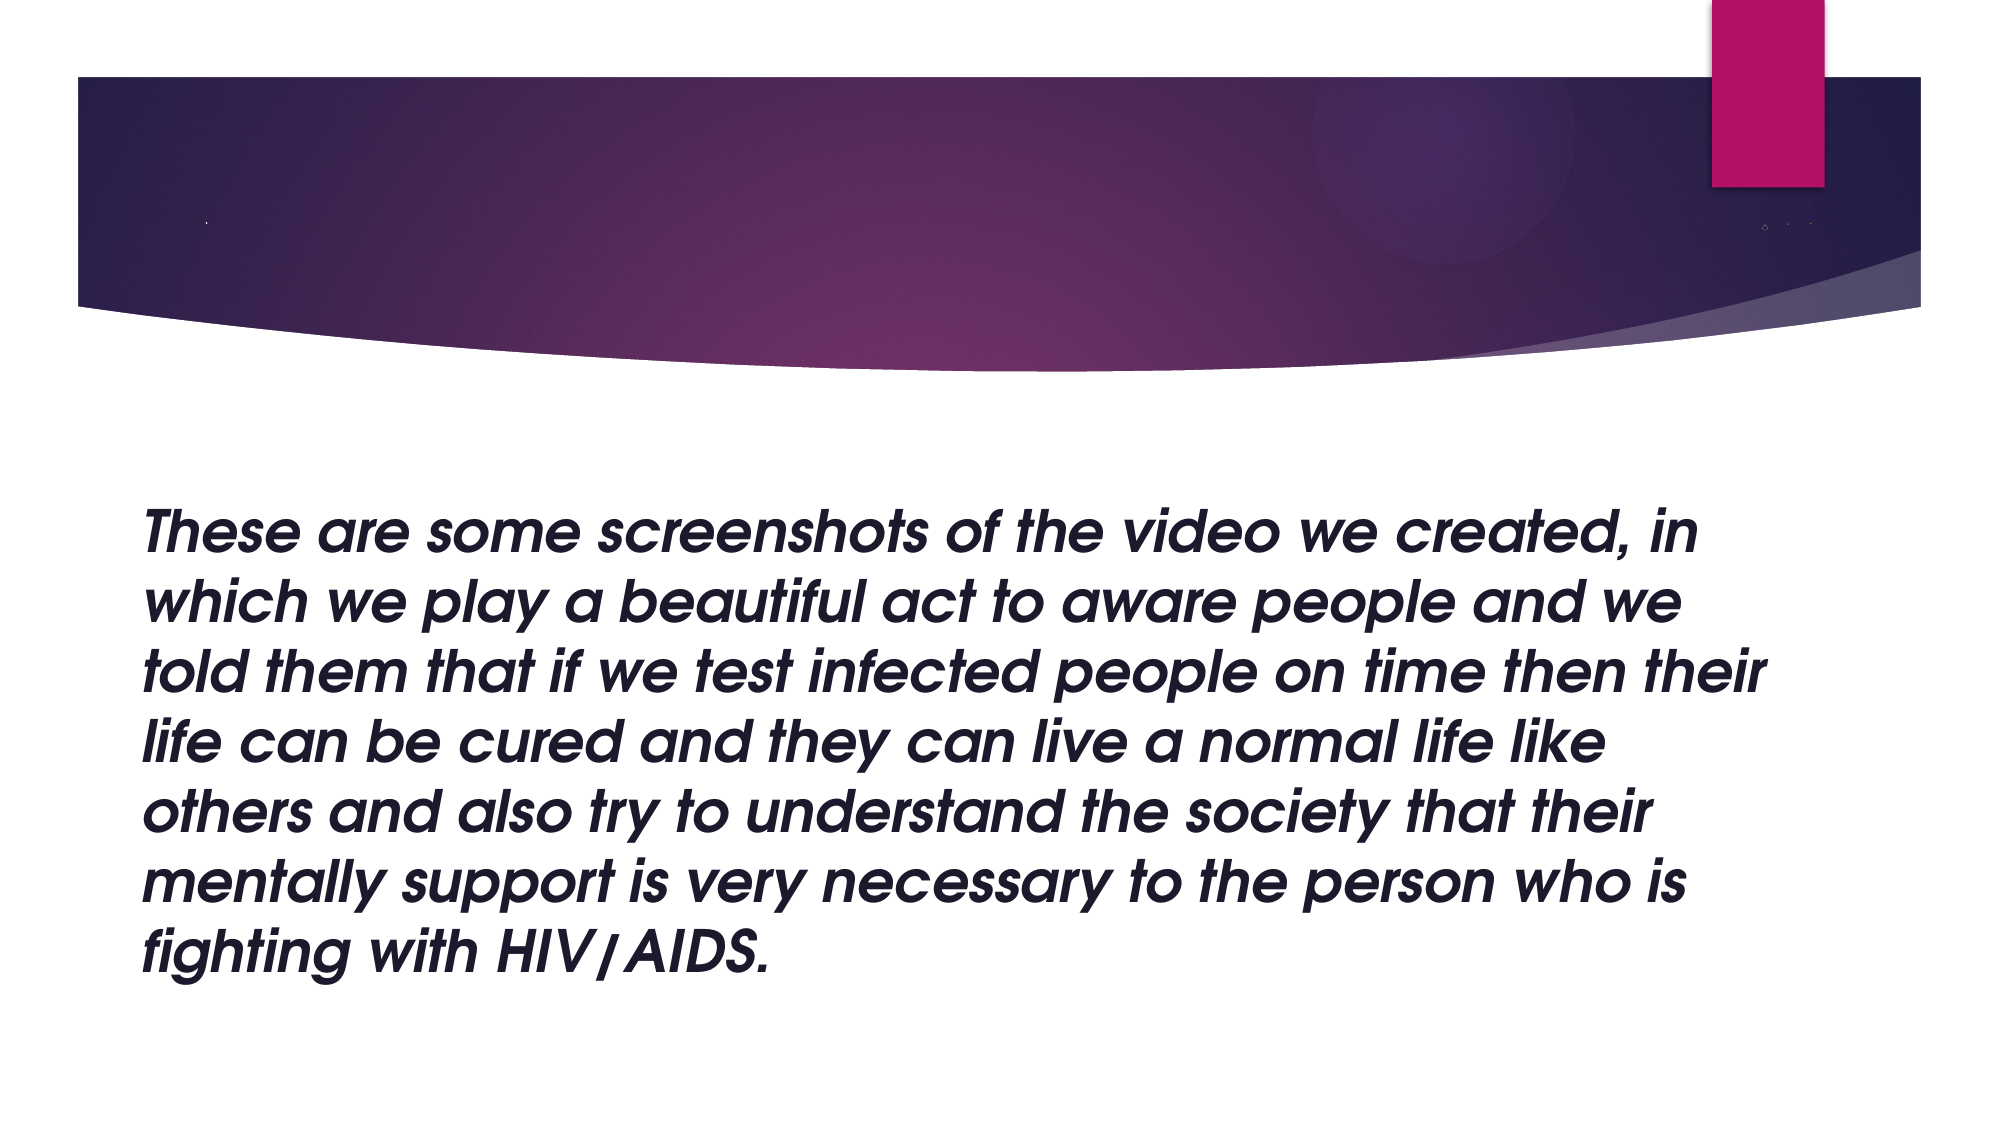

# .

These are some screenshots of the video we created, in which we play a beautiful act to aware people and we told them that if we test infected people on time then their life can be cured and they can live a normal life like others and also try to understand the society that their mentally support is very necessary to the person who is fighting with HIV/AIDS.